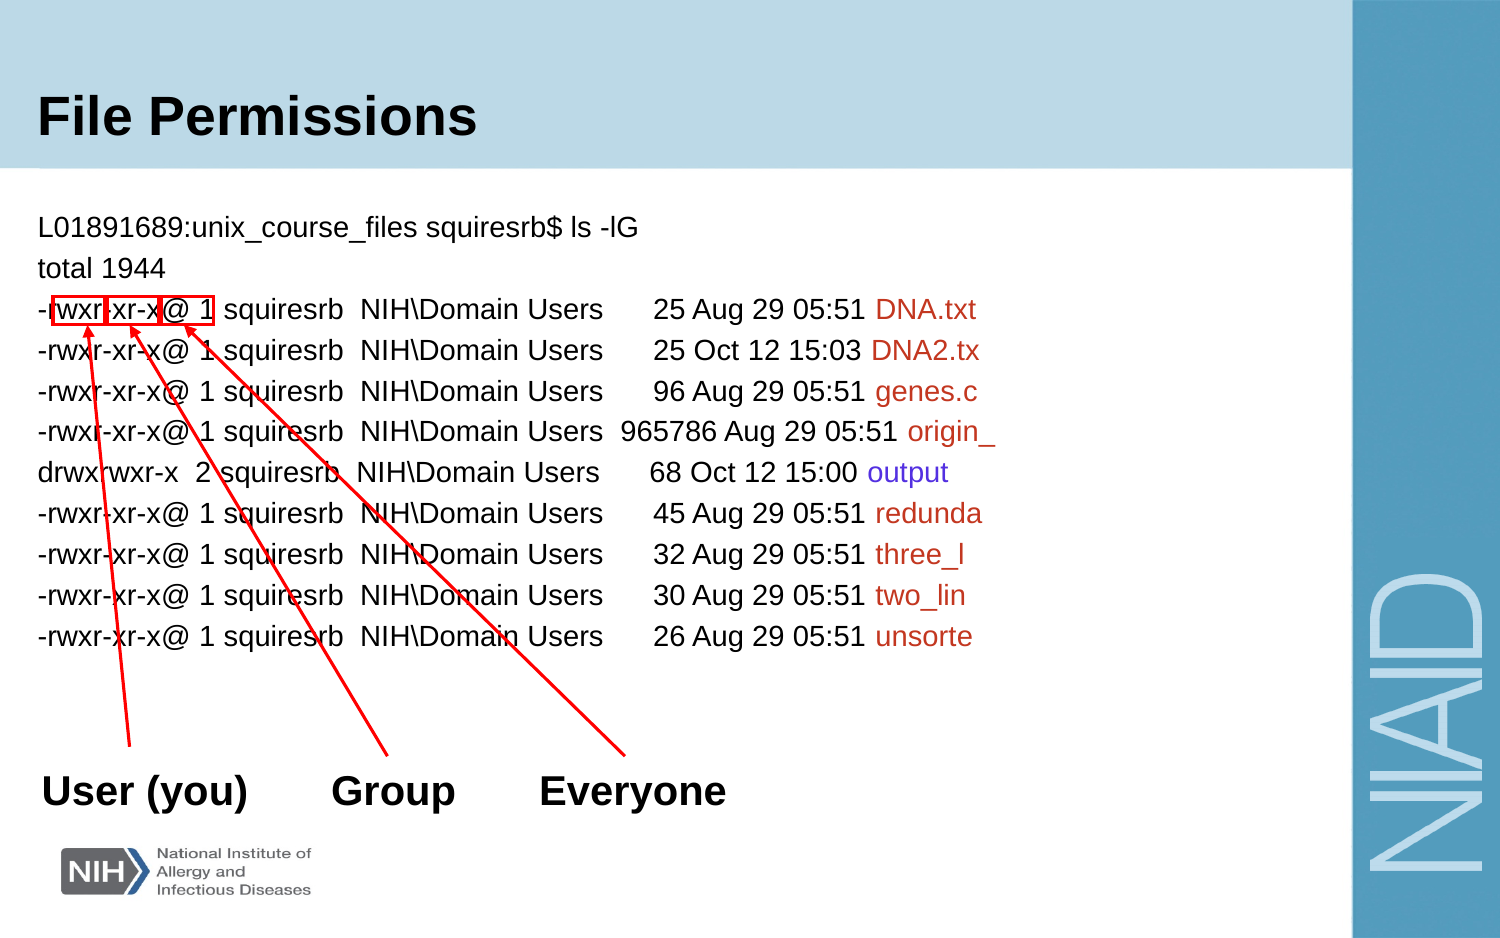

# File Permissions
L01891689:unix_course_files squiresrb$ ls -lG
total 1944
-rwxr-xr-x@ 1 squiresrb  NIH\Domain Users      25 Aug 29 05:51 DNA.txt
-rwxr-xr-x@ 1 squiresrb  NIH\Domain Users      25 Oct 12 15:03 DNA2.tx
-rwxr-xr-x@ 1 squiresrb  NIH\Domain Users      96 Aug 29 05:51 genes.c
-rwxr-xr-x@ 1 squiresrb  NIH\Domain Users  965786 Aug 29 05:51 origin_
drwxrwxr-x  2 squiresrb  NIH\Domain Users      68 Oct 12 15:00 output
-rwxr-xr-x@ 1 squiresrb  NIH\Domain Users      45 Aug 29 05:51 redunda
-rwxr-xr-x@ 1 squiresrb  NIH\Domain Users      32 Aug 29 05:51 three_l
-rwxr-xr-x@ 1 squiresrb  NIH\Domain Users      30 Aug 29 05:51 two_lin
-rwxr-xr-x@ 1 squiresrb  NIH\Domain Users      26 Aug 29 05:51 unsorte

User (you)
Group
Everyone